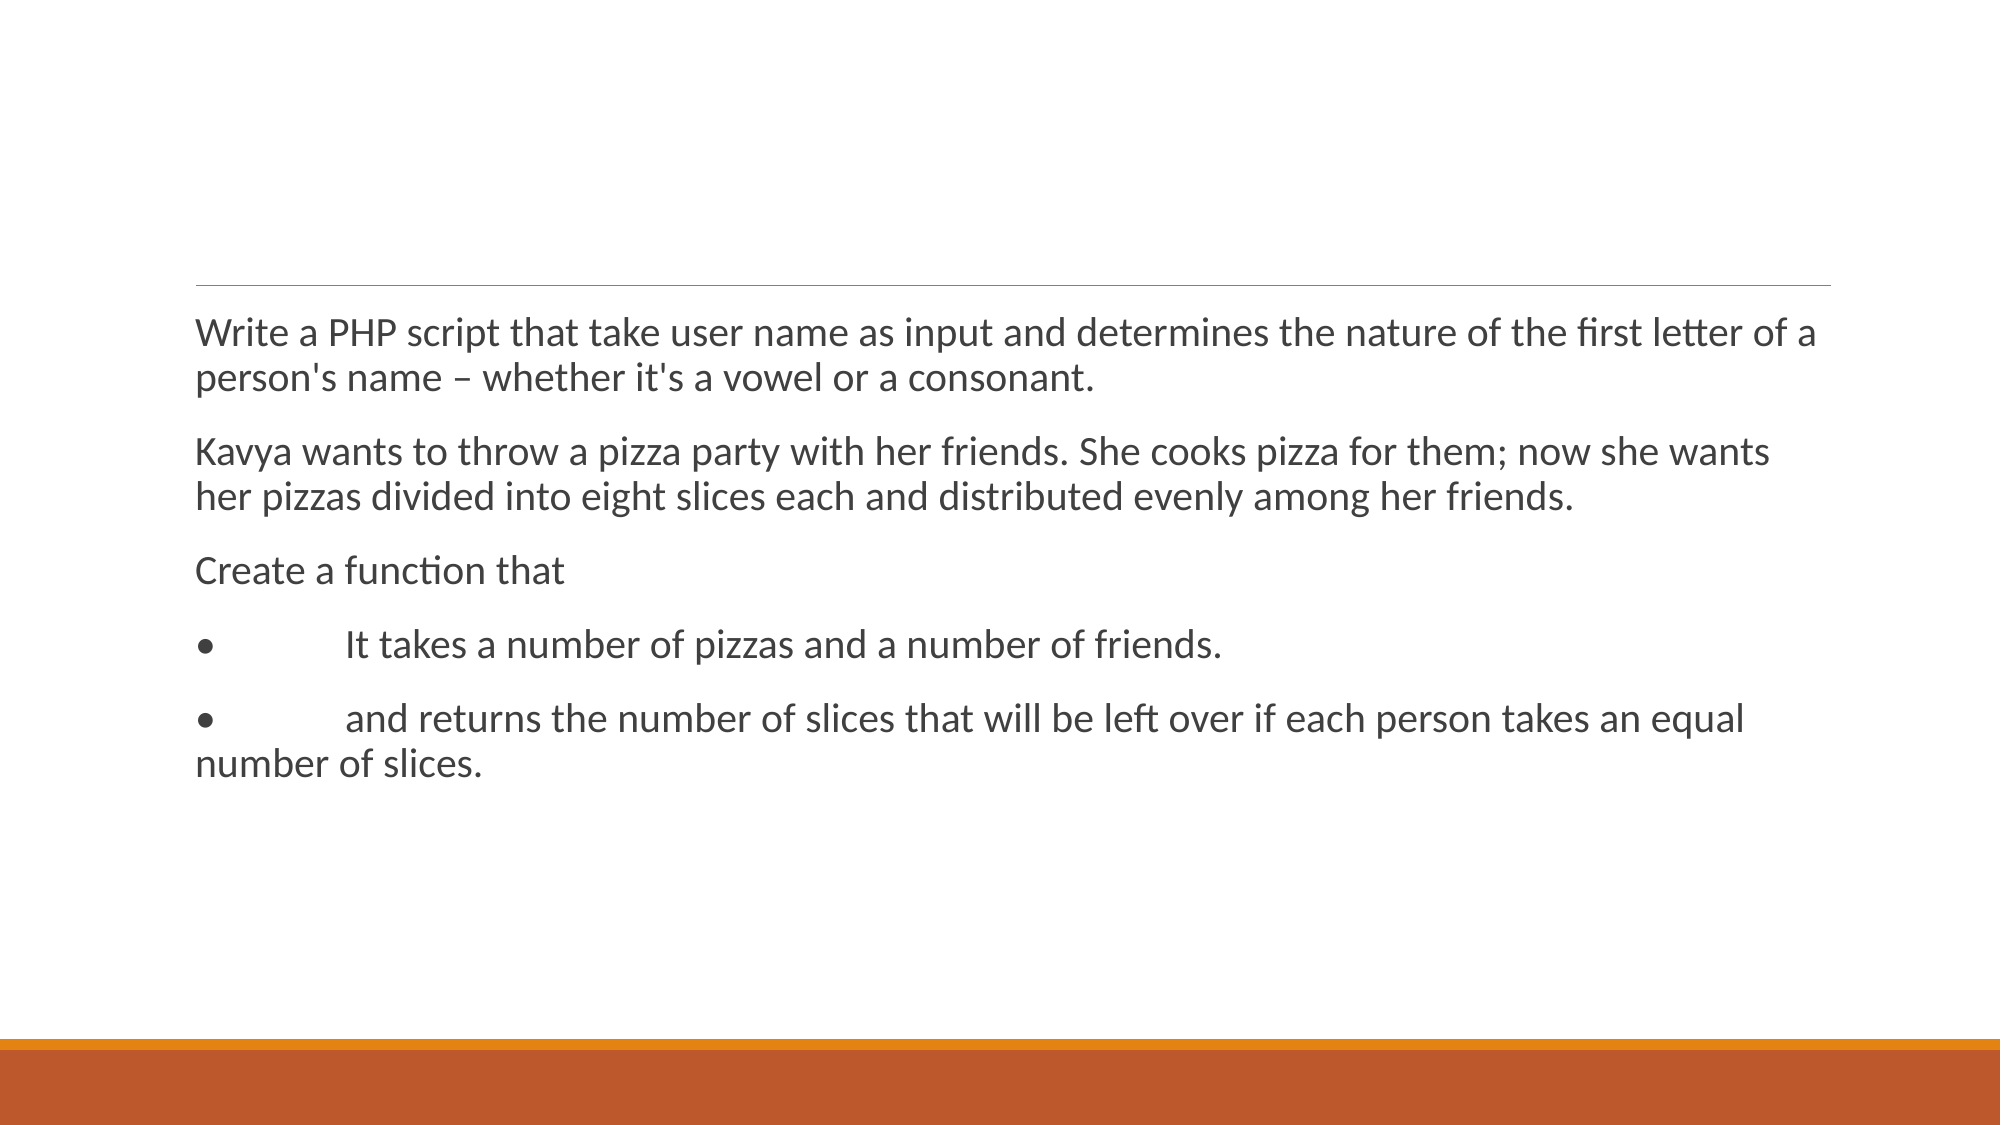

#
Write a PHP script that take user name as input and determines the nature of the first letter of a person's name – whether it's a vowel or a consonant.
Kavya wants to throw a pizza party with her friends. She cooks pizza for them; now she wants her pizzas divided into eight slices each and distributed evenly among her friends.
Create a function that
•	It takes a number of pizzas and a number of friends.
•	and returns the number of slices that will be left over if each person takes an equal number of slices.